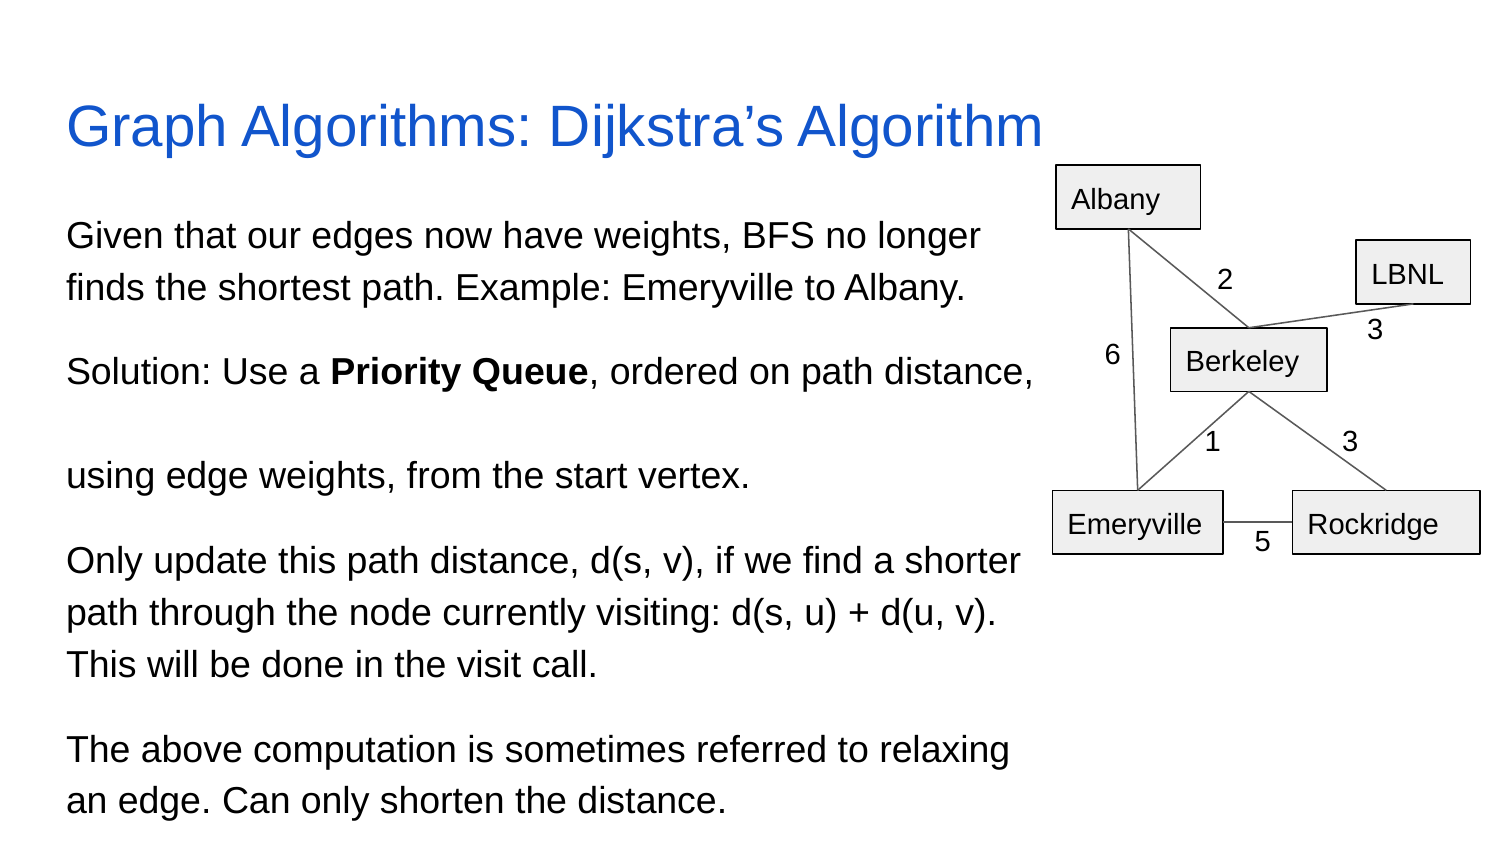

# Graph Algorithms: Dijkstra’s Algorithm
Albany
Given that our edges now have weights, BFS no longer
finds the shortest path. Example: Emeryville to Albany.
Solution: Use a Priority Queue, ordered on path distance,
using edge weights, from the start vertex.
Only update this path distance, d(s, v), if we find a shorter
path through the node currently visiting: d(s, u) + d(u, v).  This will be done in the visit call.
The above computation is sometimes referred to relaxing an edge. Can only shorten the distance.
LBNL
2
3
6
Berkeley
1
3
Emeryville
Rockridge
5